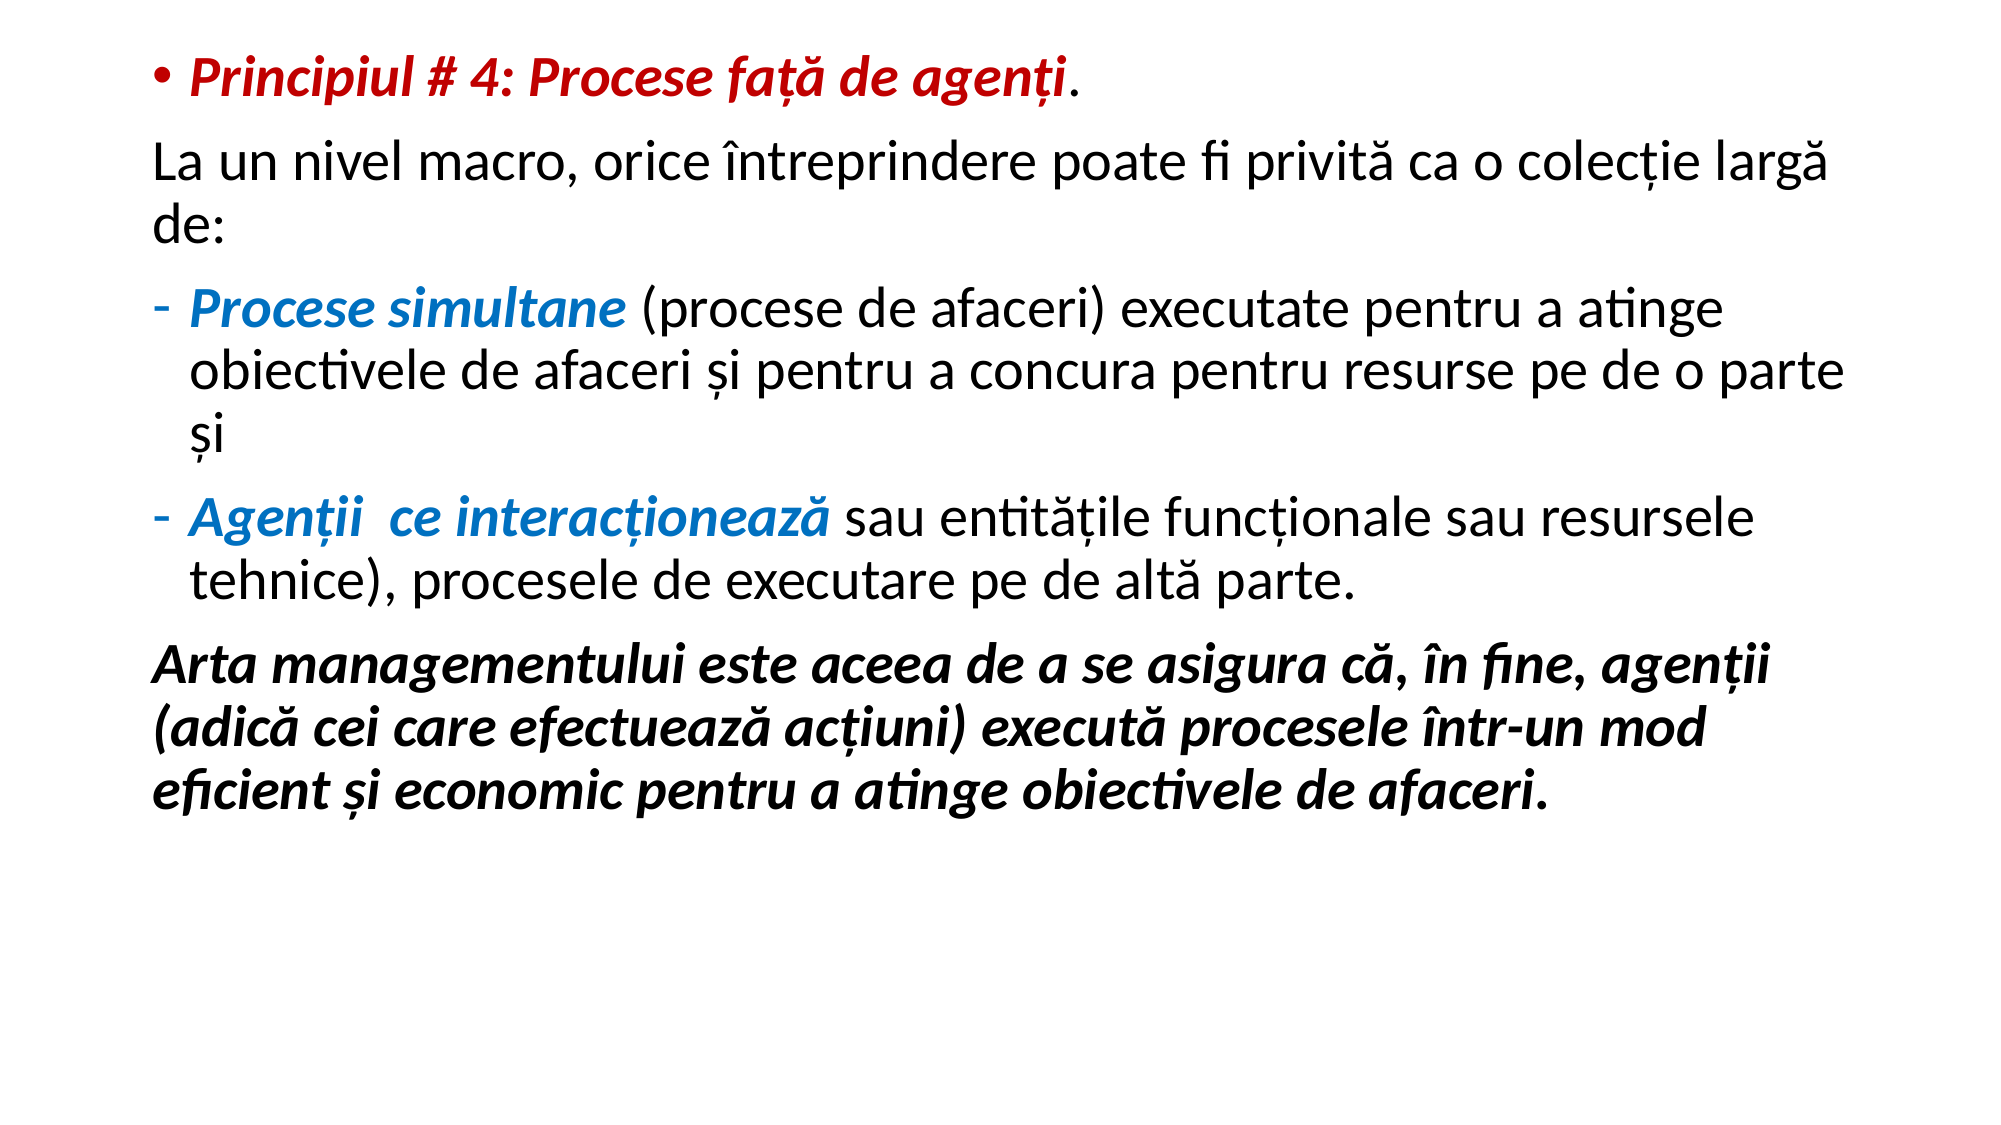

Principiul # 4: Procese față de agenți.
La un nivel macro, orice întreprindere poate fi privită ca o colecție largă de:
Procese simultane (procese de afaceri) executate pentru a atinge obiectivele de afaceri și pentru a concura pentru resurse pe de o parte și
Agenții  ce interacționează sau entitățile funcționale sau resursele tehnice), procesele de executare pe de altă parte.
Arta managementului este aceea de a se asigura că, în fine, agenții (adică cei care efectuează acțiuni) execută procesele într-un mod  eficient și economic pentru a atinge obiectivele de afaceri.